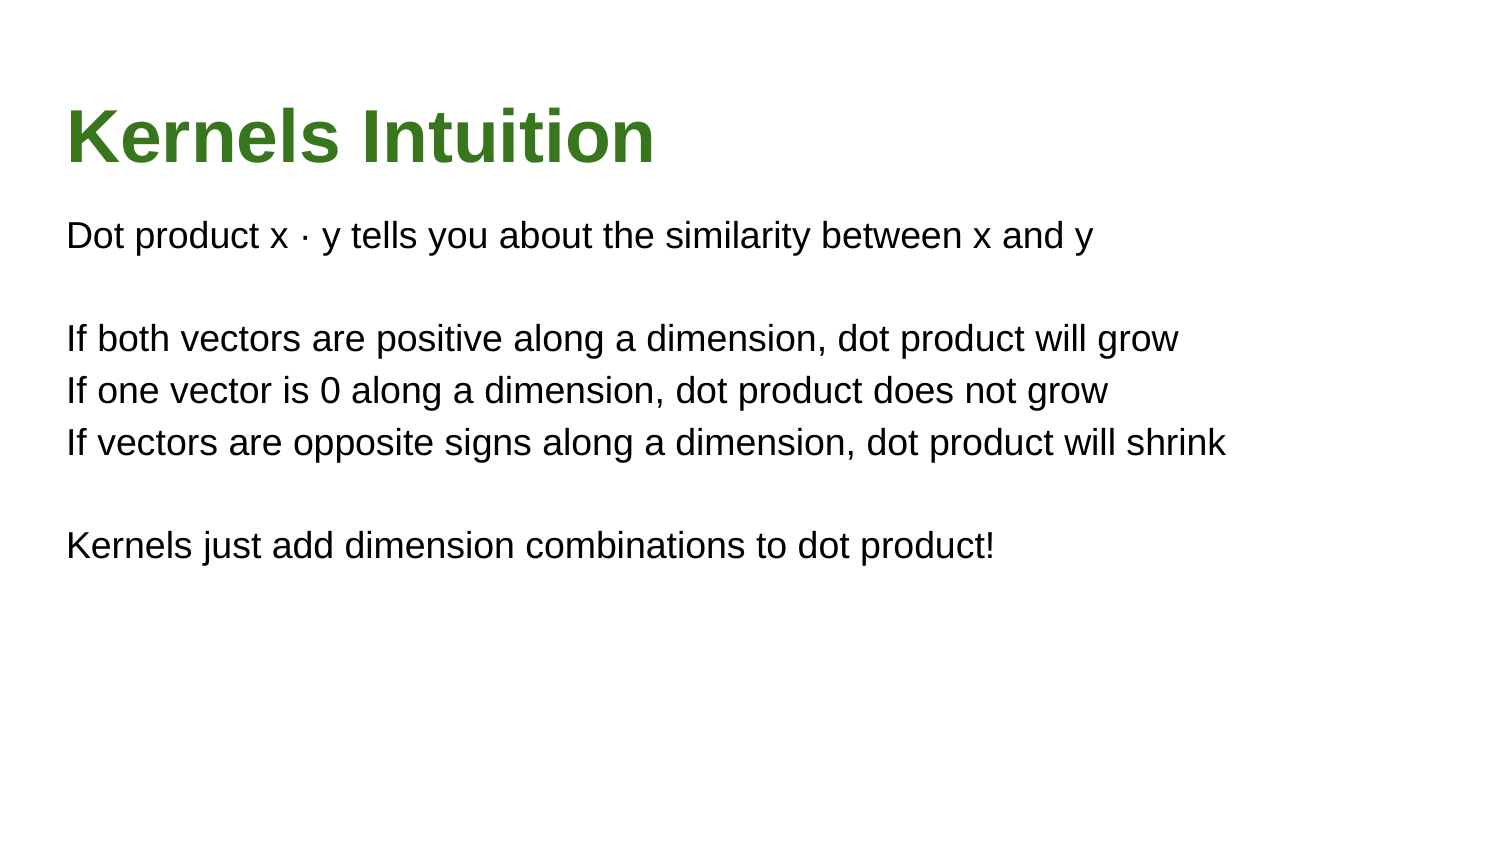

# Kernels Intuition
Dot product x · y tells you about the similarity between x and y

If both vectors are positive along a dimension, dot product will grow
If one vector is 0 along a dimension, dot product does not grow
If vectors are opposite signs along a dimension, dot product will shrink

Kernels just add dimension combinations to dot product!